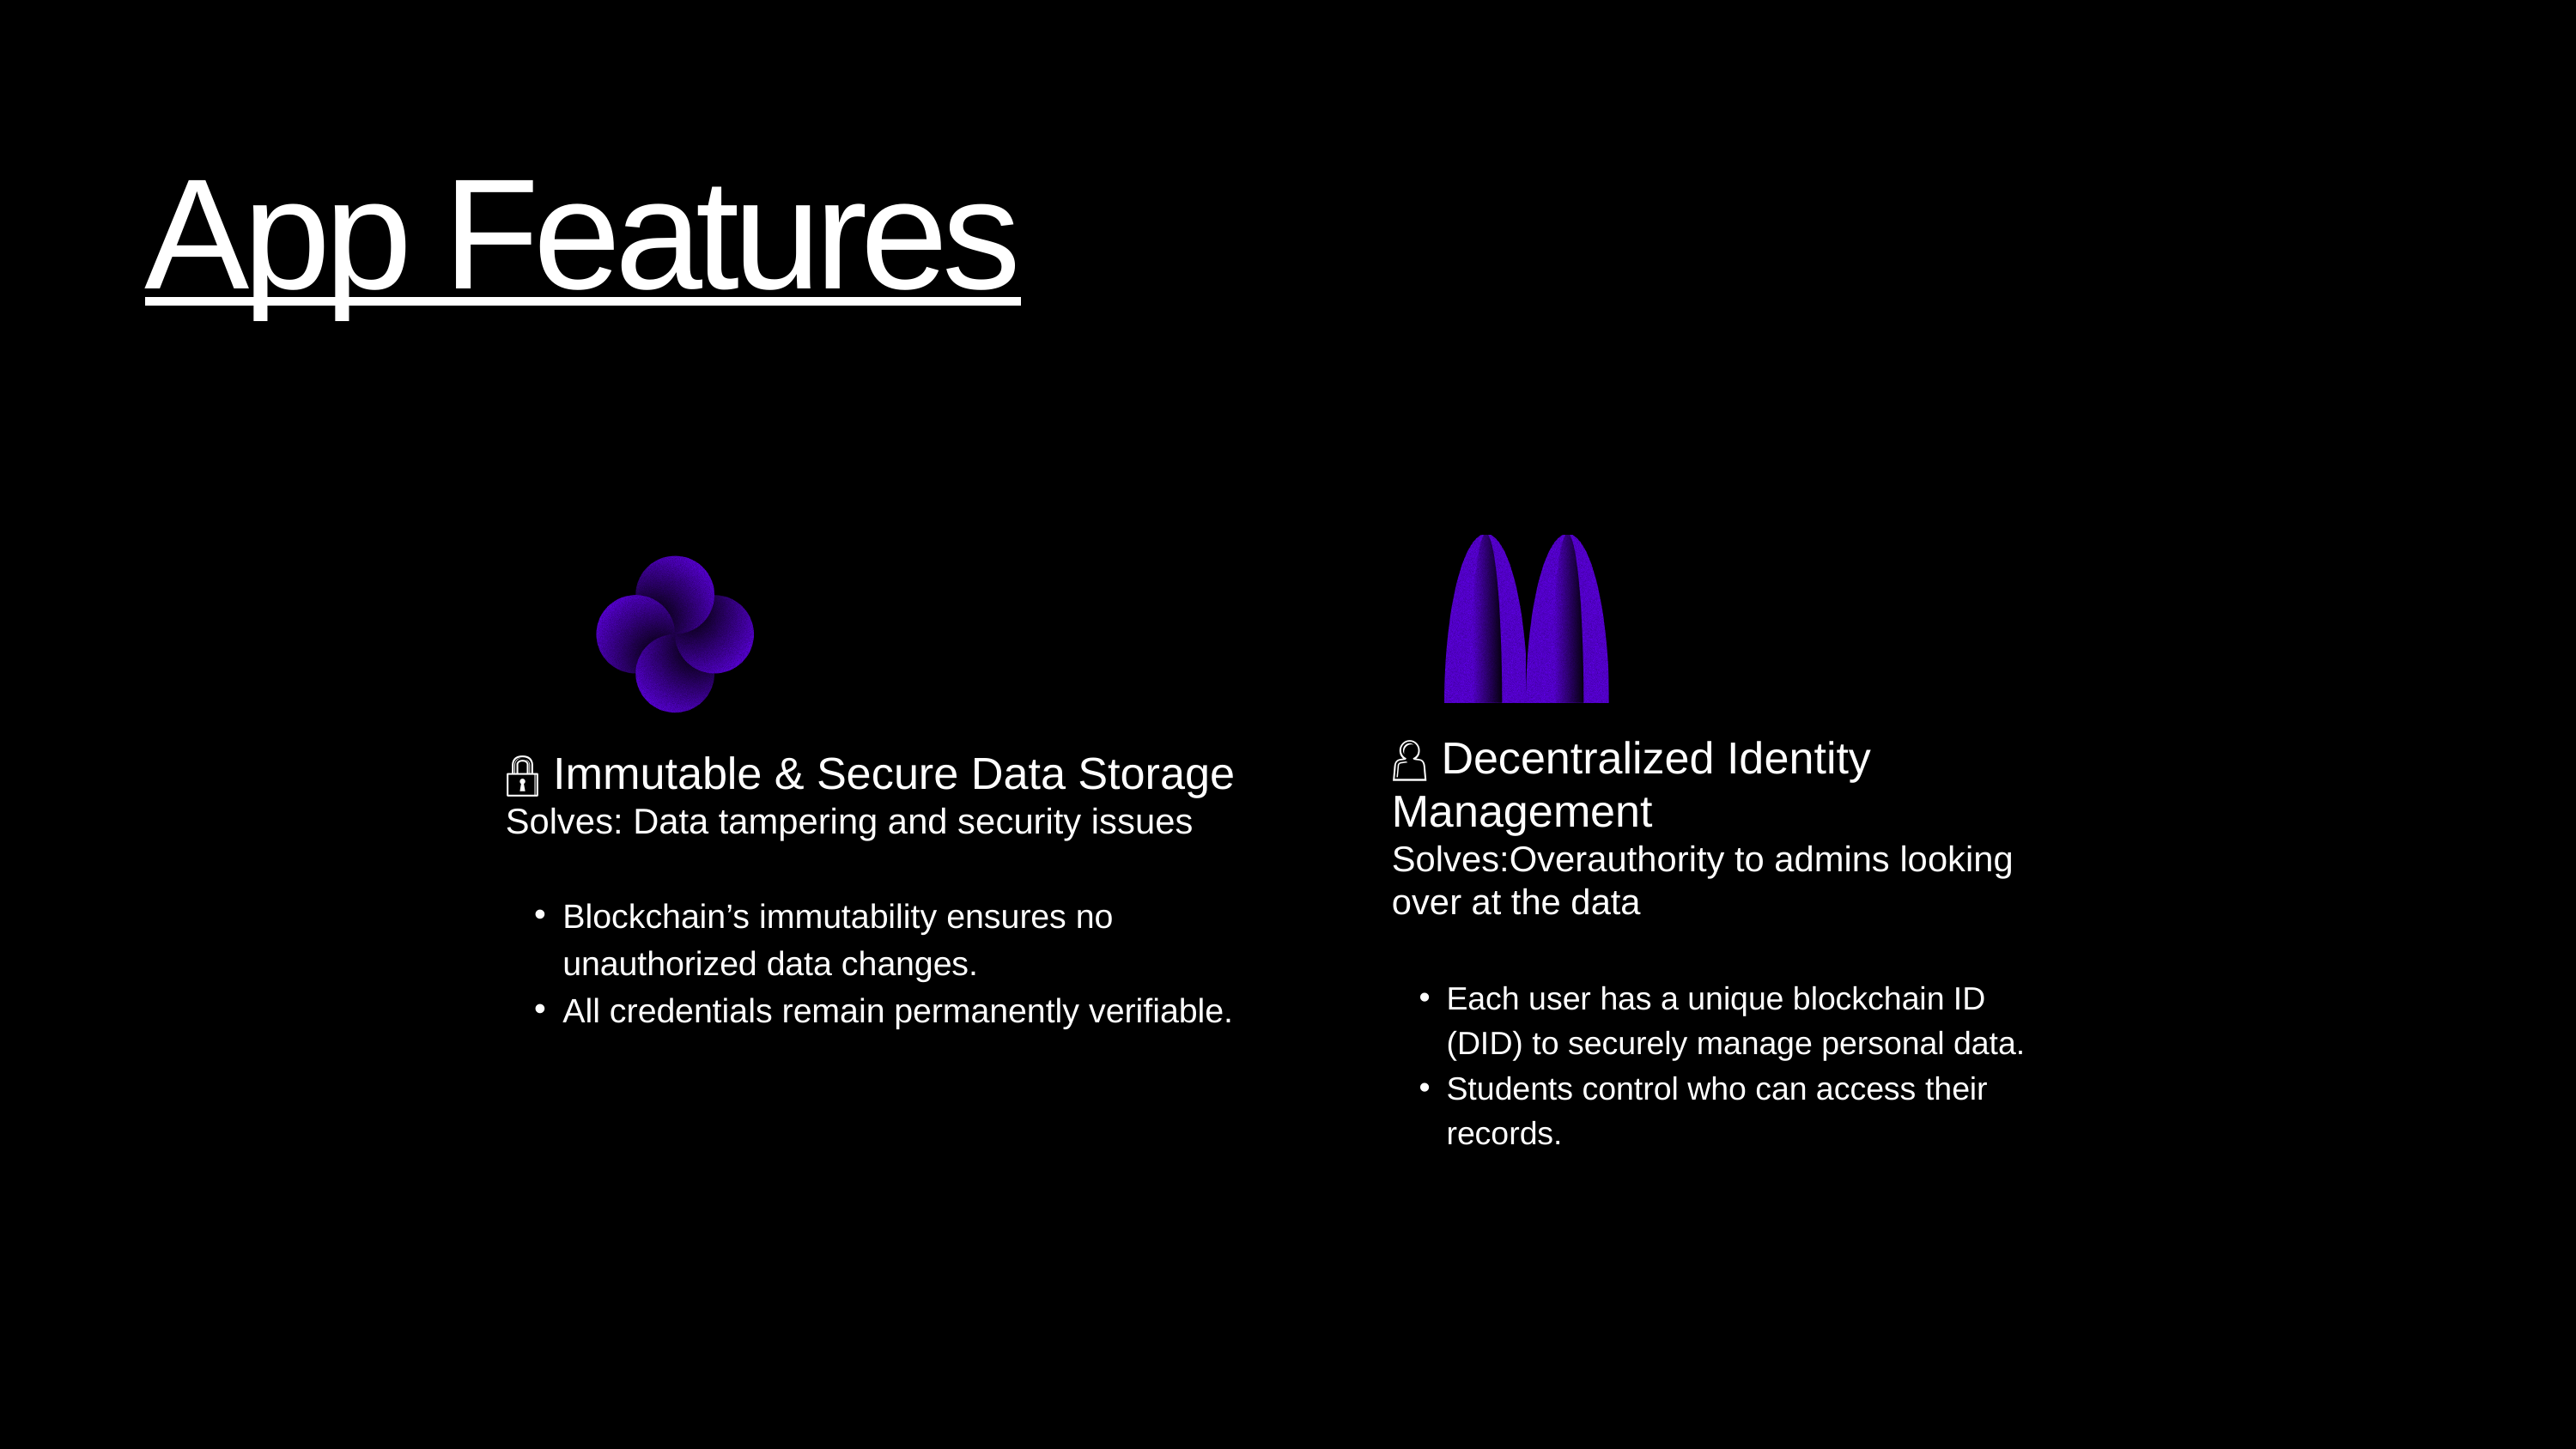

App Features

👤 Decentralized Identity Management
Solves:Overauthority to admins looking over at the data
Each user has a unique blockchain ID (DID) to securely manage personal data.
Students control who can access their records.

🔒 Immutable & Secure Data Storage
Solves: Data tampering and security issues
Blockchain’s immutability ensures no unauthorized data changes.
All credentials remain permanently verifiable.